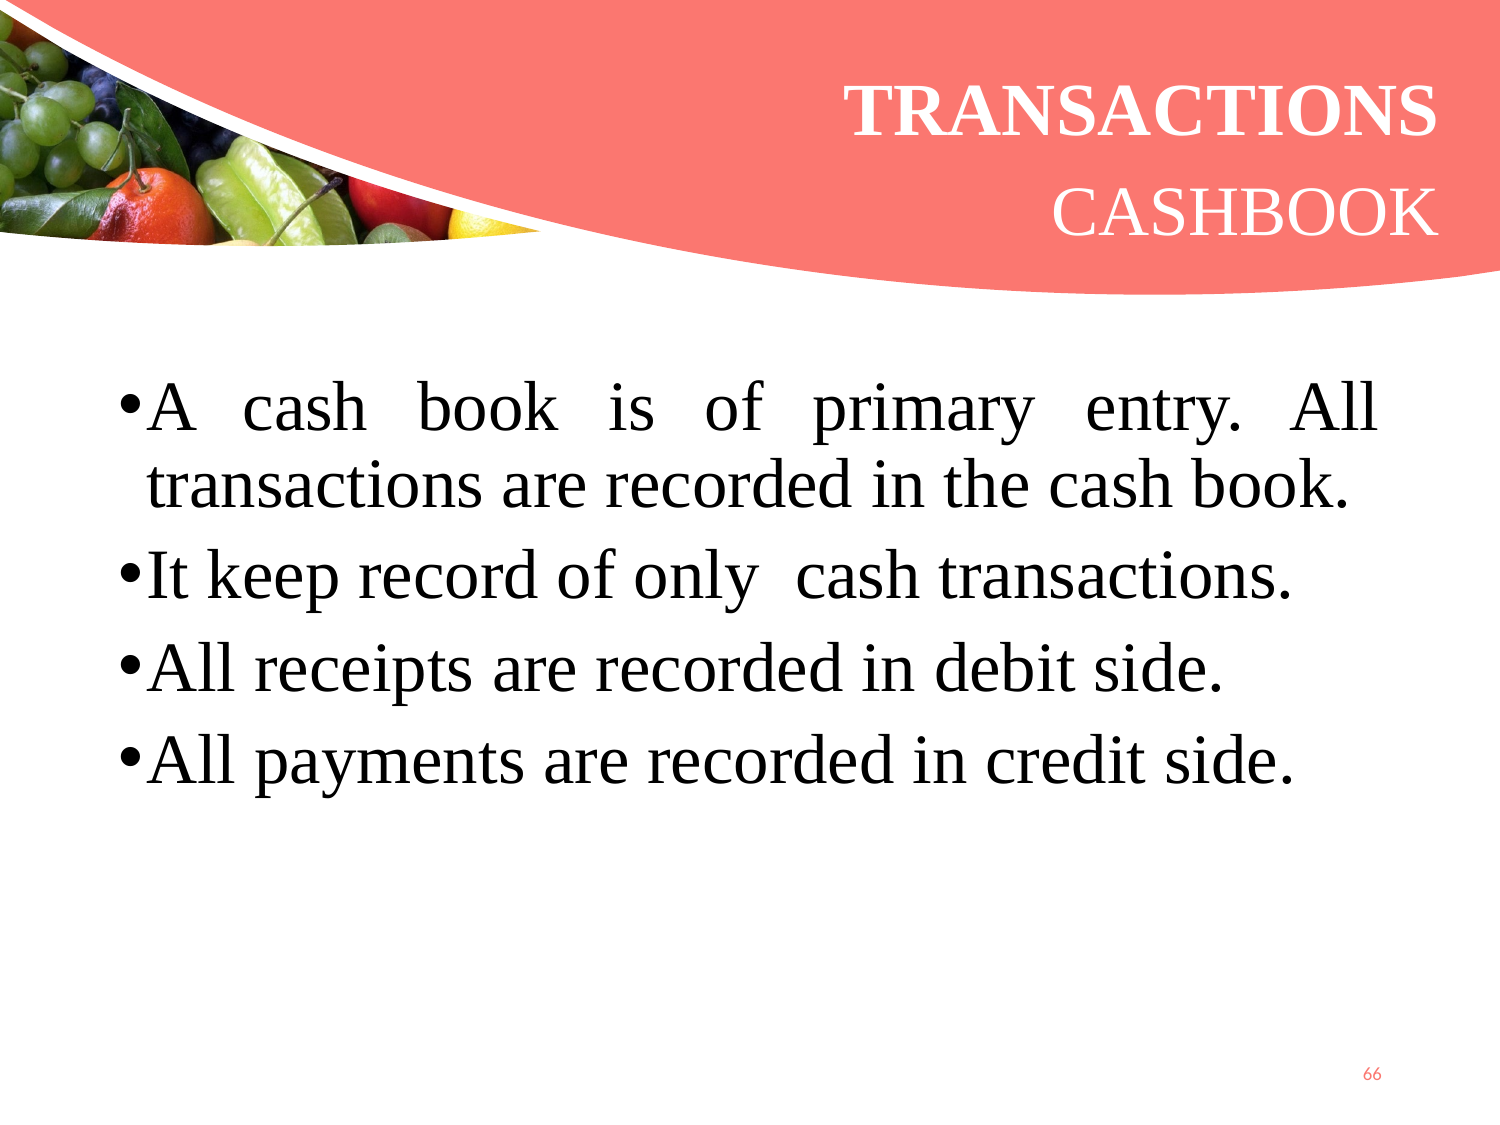

# TRansactions
Cashbook
A cash book is of primary entry. All transactions are recorded in the cash book.
It keep record of only  cash transactions.
All receipts are recorded in debit side.
All payments are recorded in credit side.

66